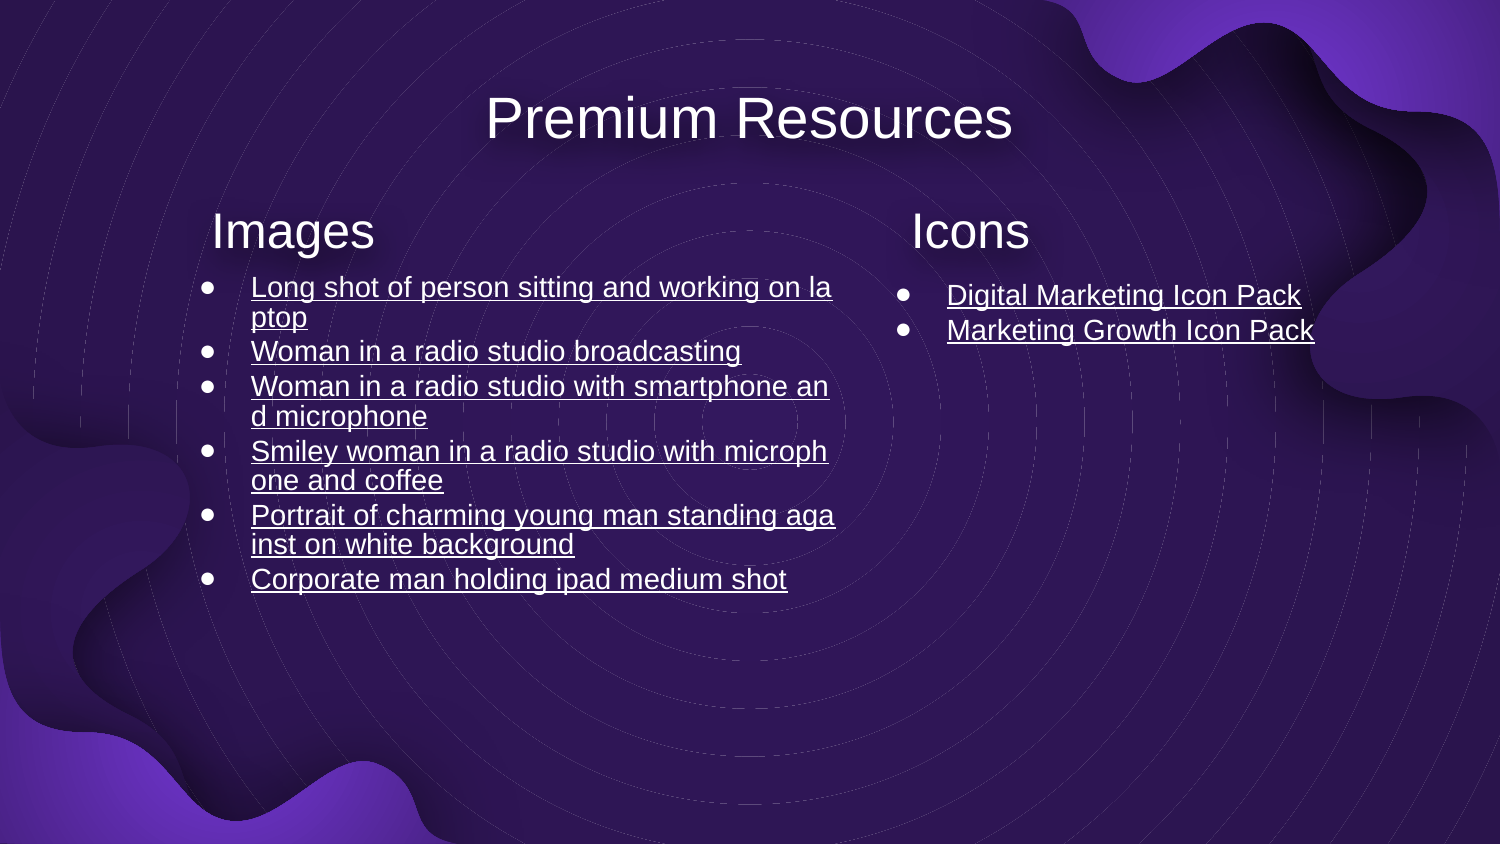

# Premium Resources
Images
Icons

Long shot of person sitting and working on laptop
Woman in a radio studio broadcasting
Woman in a radio studio with smartphone and microphone
Smiley woman in a radio studio with microphone and coffee
Portrait of charming young man standing against on white background
Corporate man holding ipad medium shot
Digital Marketing Icon Pack
Marketing Growth Icon Pack